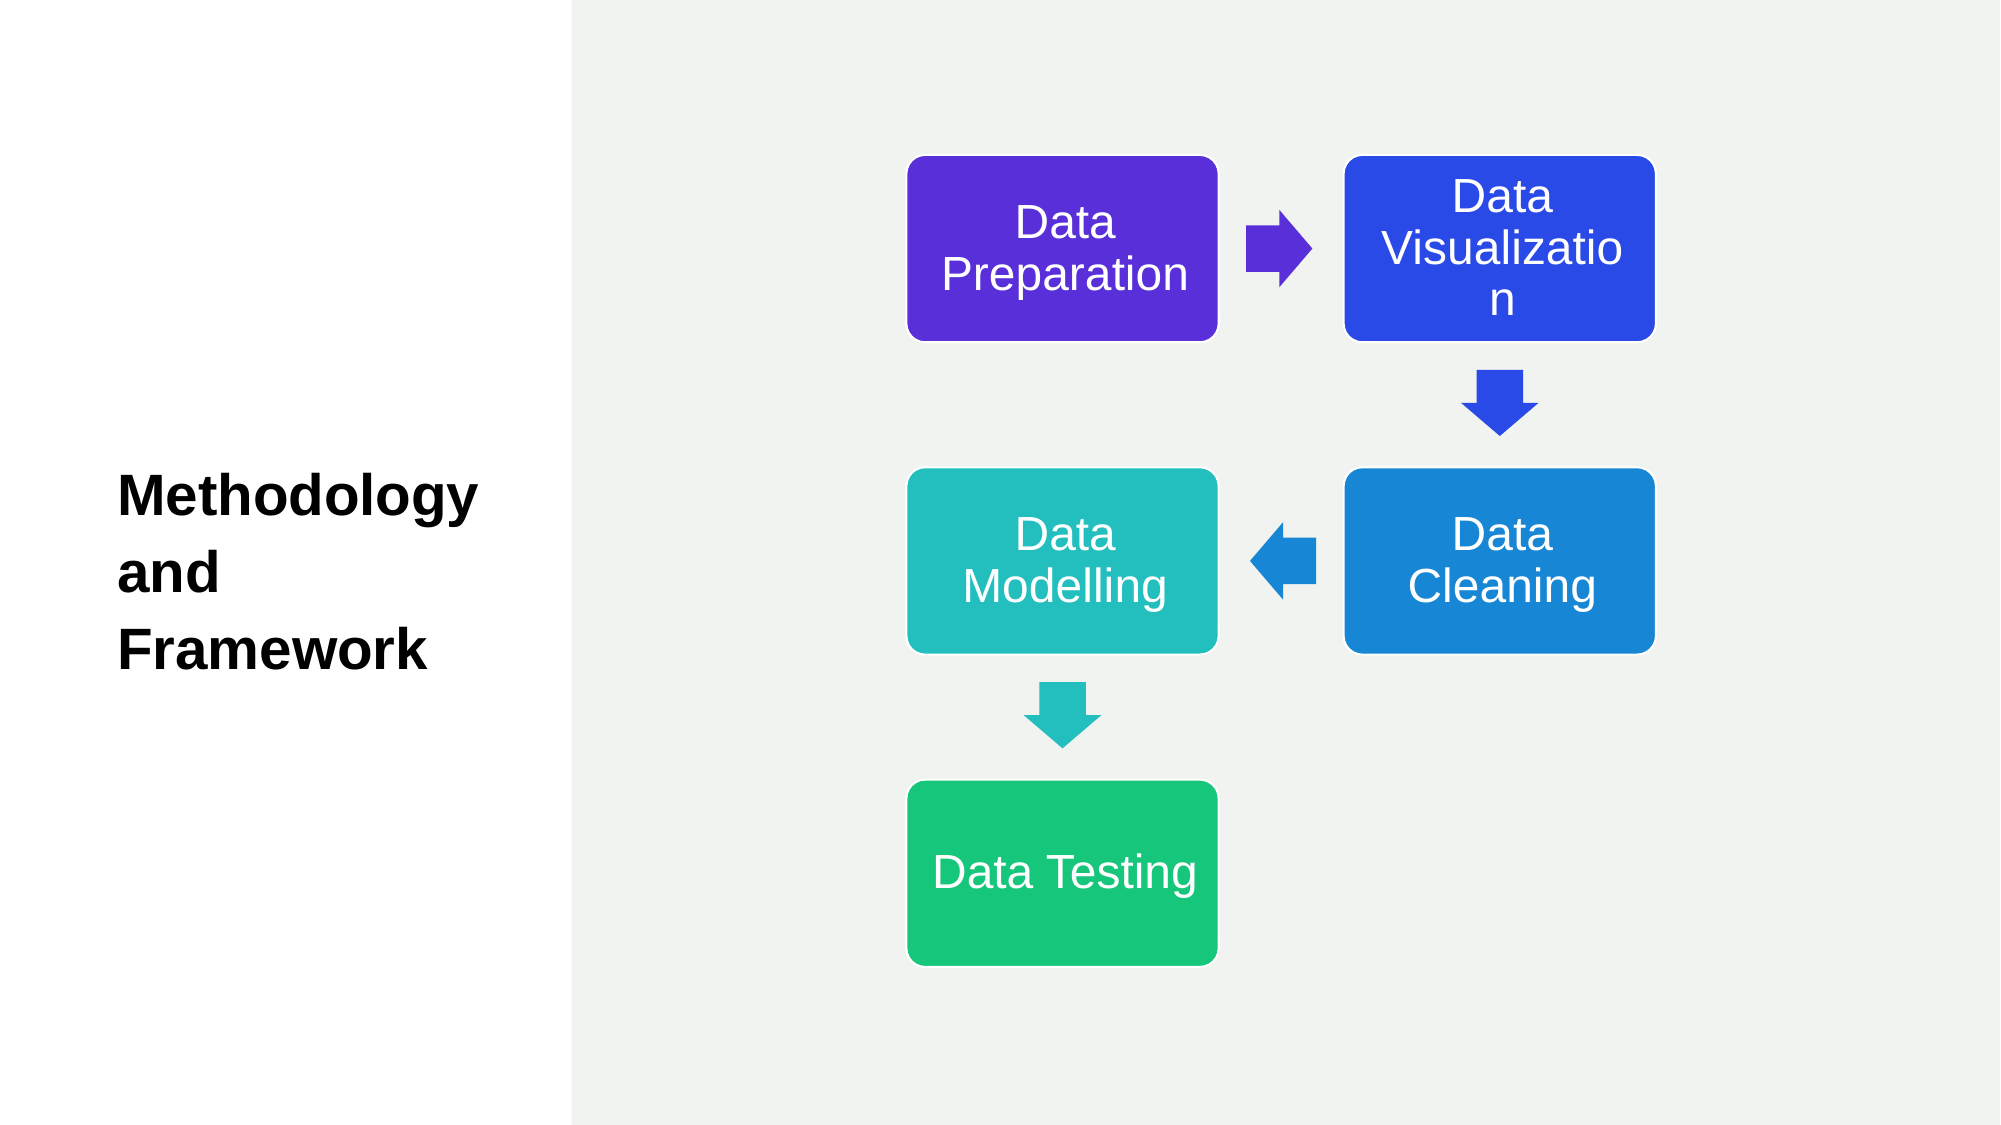

Data Preparation

Data Visualization

Data Cleaning

Data Modelling

Data Testing
# Methodology and Framework